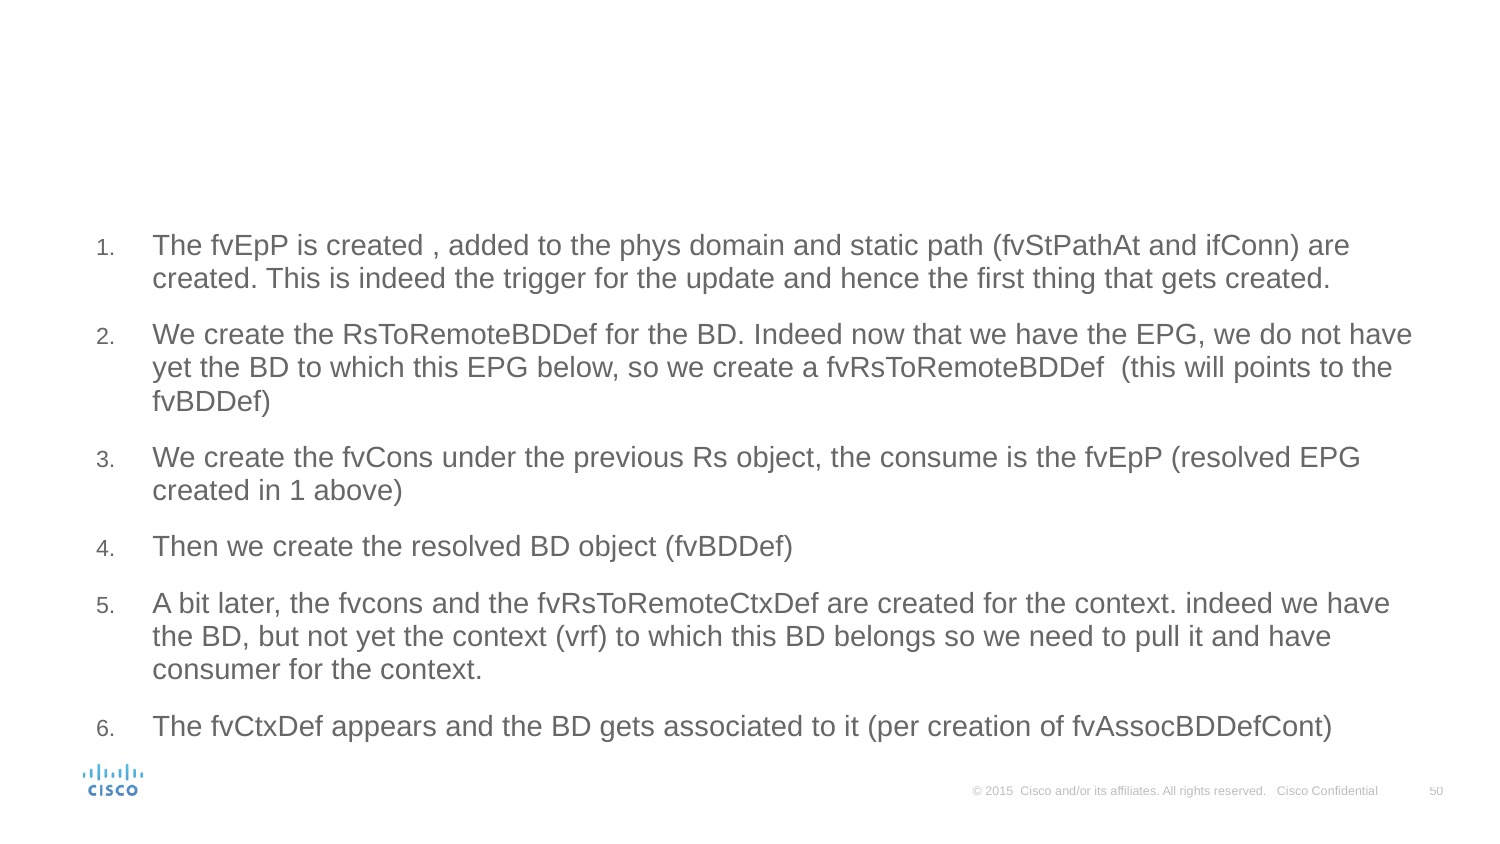

#
The fvEpP is created , added to the phys domain and static path (fvStPathAt and ifConn) are created. This is indeed the trigger for the update and hence the first thing that gets created.
We create the RsToRemoteBDDef for the BD. Indeed now that we have the EPG, we do not have yet the BD to which this EPG below, so we create a fvRsToRemoteBDDef  (this will points to the fvBDDef)
We create the fvCons under the previous Rs object, the consume is the fvEpP (resolved EPG created in 1 above)
Then we create the resolved BD object (fvBDDef)
A bit later, the fvcons and the fvRsToRemoteCtxDef are created for the context. indeed we have the BD, but not yet the context (vrf) to which this BD belongs so we need to pull it and have consumer for the context.
The fvCtxDef appears and the BD gets associated to it (per creation of fvAssocBDDefCont)